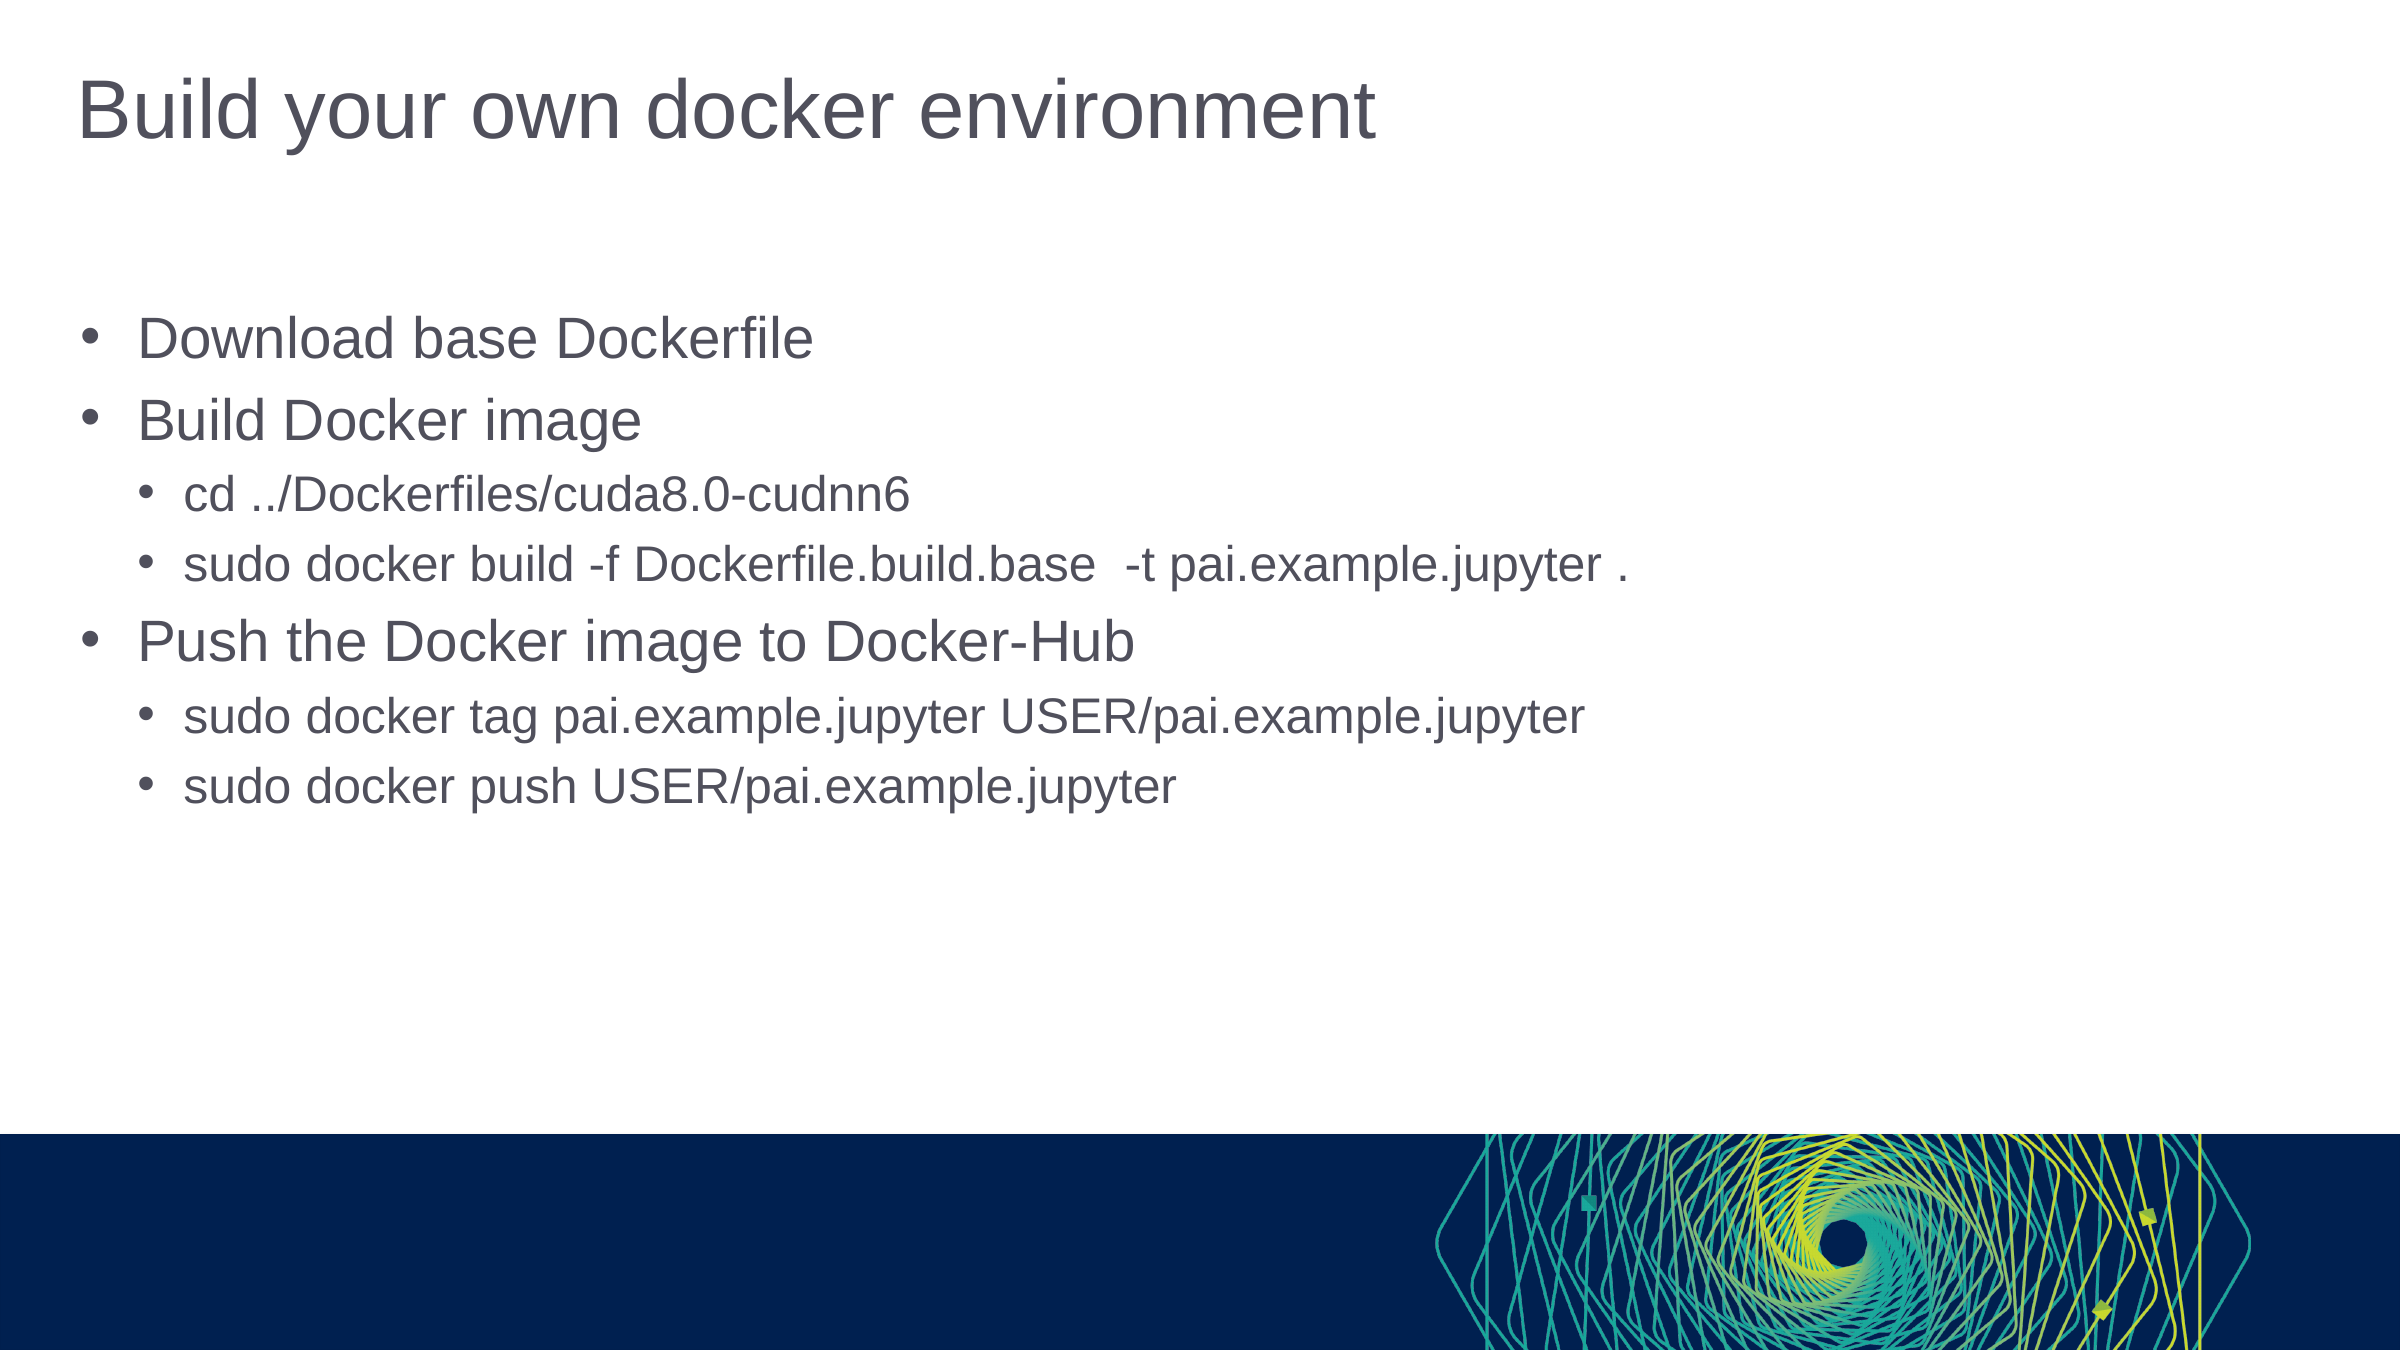

# Build your own docker environment
Download base Dockerfile
Build Docker image
cd ../Dockerfiles/cuda8.0-cudnn6
sudo docker build -f Dockerfile.build.base  -t pai.example.jupyter .
Push the Docker image to Docker-Hub
sudo docker tag pai.example.jupyter USER/pai.example.jupyter
sudo docker push USER/pai.example.jupyter